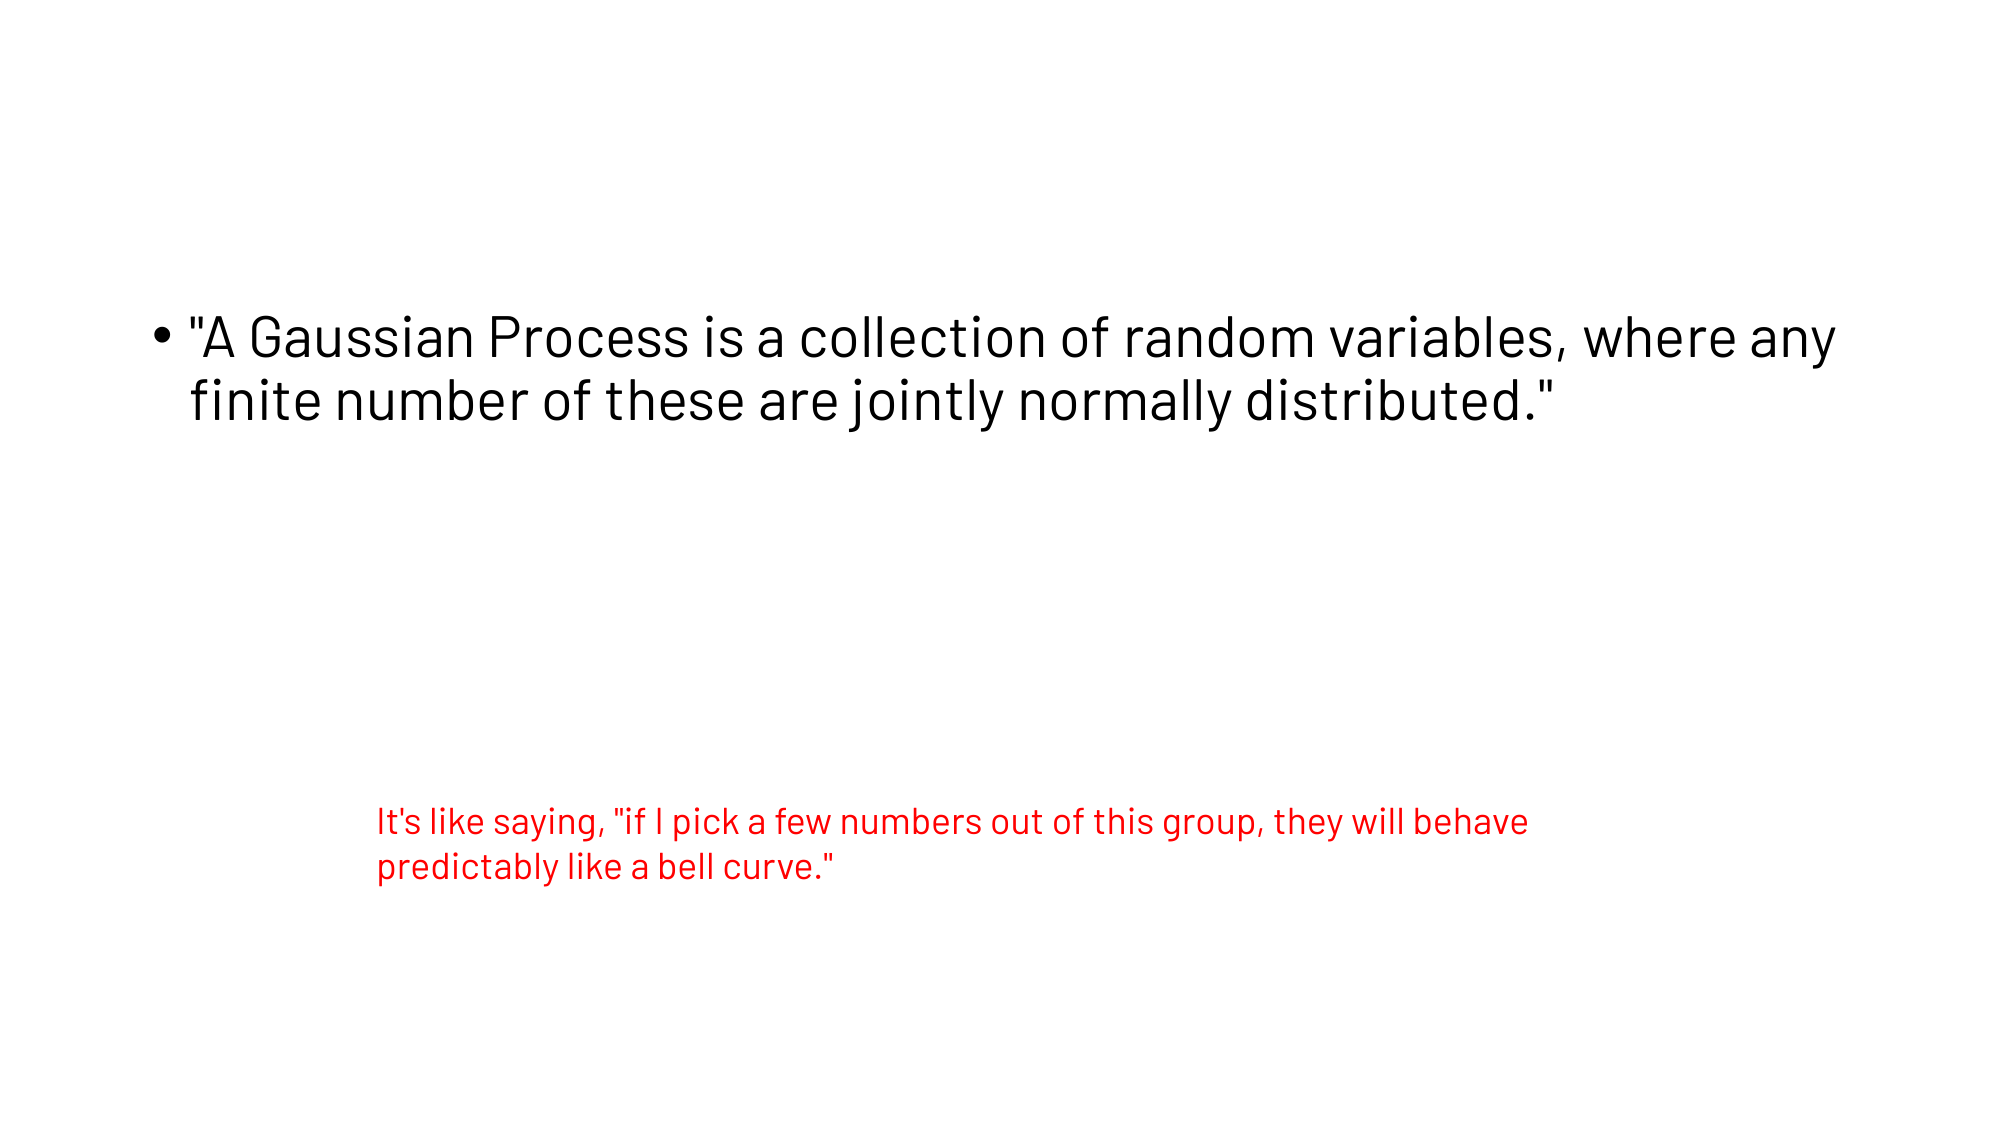

#
"A Gaussian Process is a collection of random variables, where any finite number of these are jointly normally distributed."

It's like saying, "if I pick a few numbers out of this group, they will behave predictably like a bell curve."